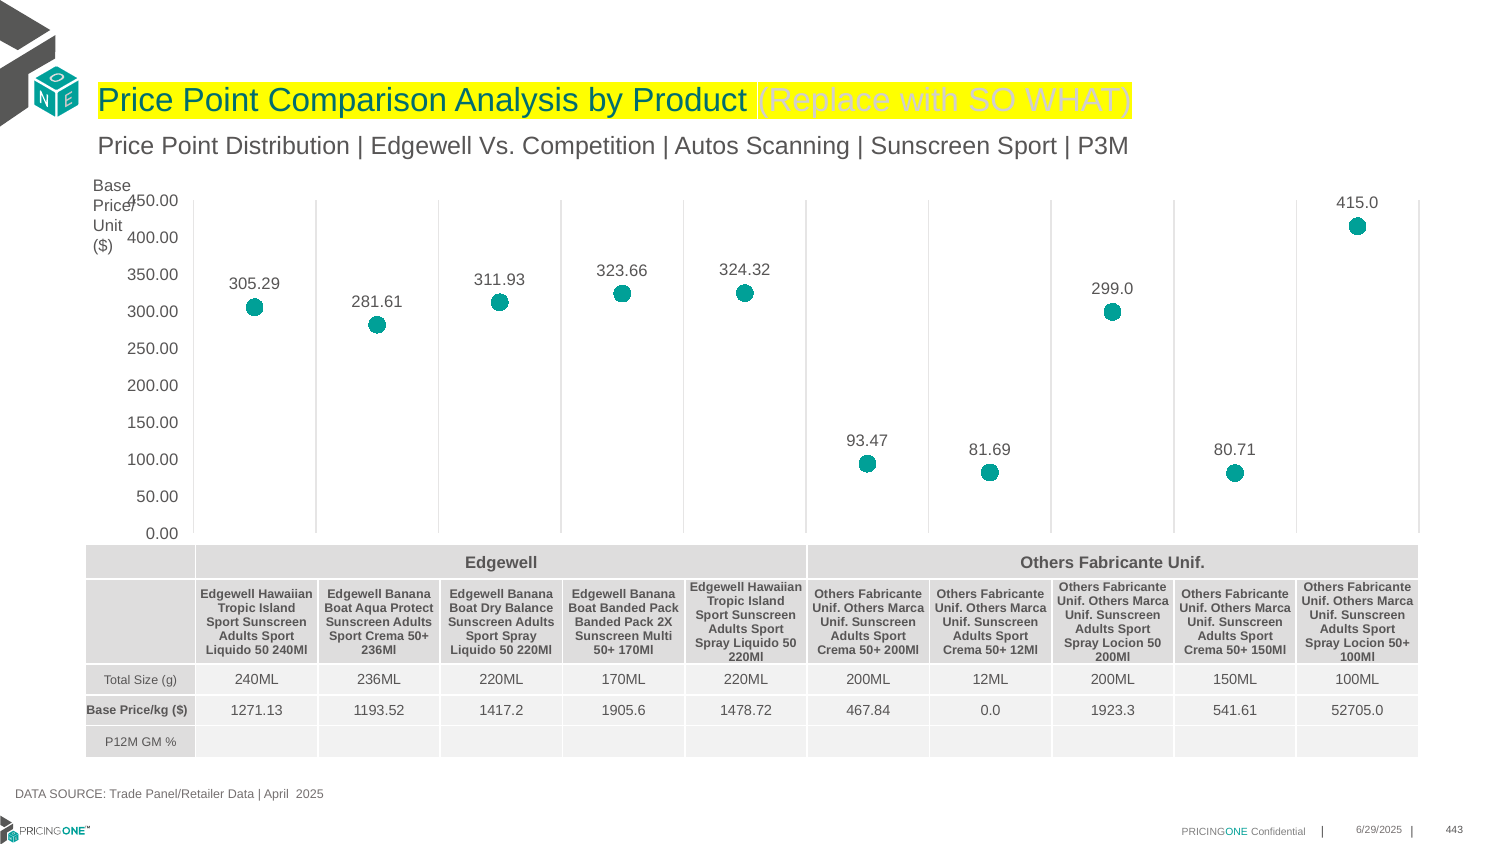

# Price Point Comparison Analysis by Product (Replace with SO WHAT)
Price Point Distribution | Edgewell Vs. Competition | Autos Scanning | Sunscreen Sport | P3M
Base Price/Unit ($)

### Chart

| Category | Base Price/Unit |
|---|---|
| Edgewell Hawaiian Tropic Island Sport Sunscreen Adults Sport Liquido 50 240Ml | 305.29 |
| Edgewell Banana Boat Aqua Protect Sunscreen Adults Sport Crema 50+ 236Ml | 281.61 |
| Edgewell Banana Boat Dry Balance Sunscreen Adults Sport Spray Liquido 50 220Ml | 311.93 |
| Edgewell Banana Boat Banded Pack Banded Pack 2X Sunscreen Multi 50+ 170Ml | 323.66 |
| Edgewell Hawaiian Tropic Island Sport Sunscreen Adults Sport Spray Liquido 50 220Ml | 324.32 |
| Others Fabricante Unif. Others Marca Unif. Sunscreen Adults Sport Crema 50+ 200Ml | 93.47 |
| Others Fabricante Unif. Others Marca Unif. Sunscreen Adults Sport Crema 50+ 12Ml | 81.69 |
| Others Fabricante Unif. Others Marca Unif. Sunscreen Adults Sport Spray Locion 50 200Ml | 299.0 |
| Others Fabricante Unif. Others Marca Unif. Sunscreen Adults Sport Crema 50+ 150Ml | 80.71 |
| Others Fabricante Unif. Others Marca Unif. Sunscreen Adults Sport Spray Locion 50+ 100Ml | 415.0 |
|  | Edgewell | Edgewell | Edgewell | Edgewell | Edgewell | Others Fabricante Unif. | Others Fabricante Unif. | Others Fabricante Unif. | Others Fabricante Unif. | Others Fabricante Unif. |
| --- | --- | --- | --- | --- | --- | --- | --- | --- | --- | --- |
|  | Edgewell Hawaiian Tropic Island Sport Sunscreen Adults Sport Liquido 50 240Ml | Edgewell Banana Boat Aqua Protect Sunscreen Adults Sport Crema 50+ 236Ml | Edgewell Banana Boat Dry Balance Sunscreen Adults Sport Spray Liquido 50 220Ml | Edgewell Banana Boat Banded Pack Banded Pack 2X Sunscreen Multi 50+ 170Ml | Edgewell Hawaiian Tropic Island Sport Sunscreen Adults Sport Spray Liquido 50 220Ml | Others Fabricante Unif. Others Marca Unif. Sunscreen Adults Sport Crema 50+ 200Ml | Others Fabricante Unif. Others Marca Unif. Sunscreen Adults Sport Crema 50+ 12Ml | Others Fabricante Unif. Others Marca Unif. Sunscreen Adults Sport Spray Locion 50 200Ml | Others Fabricante Unif. Others Marca Unif. Sunscreen Adults Sport Crema 50+ 150Ml | Others Fabricante Unif. Others Marca Unif. Sunscreen Adults Sport Spray Locion 50+ 100Ml |
| Total Size (g) | 240ML | 236ML | 220ML | 170ML | 220ML | 200ML | 12ML | 200ML | 150ML | 100ML |
| Base Price/kg ($) | 1271.13 | 1193.52 | 1417.2 | 1905.6 | 1478.72 | 467.84 | 0.0 | 1923.3 | 541.61 | 52705.0 |
| P12M GM % |  |  |  |  |  |  |  |  |  |  |
DATA SOURCE: Trade Panel/Retailer Data | April  2025

6/29/2025
443